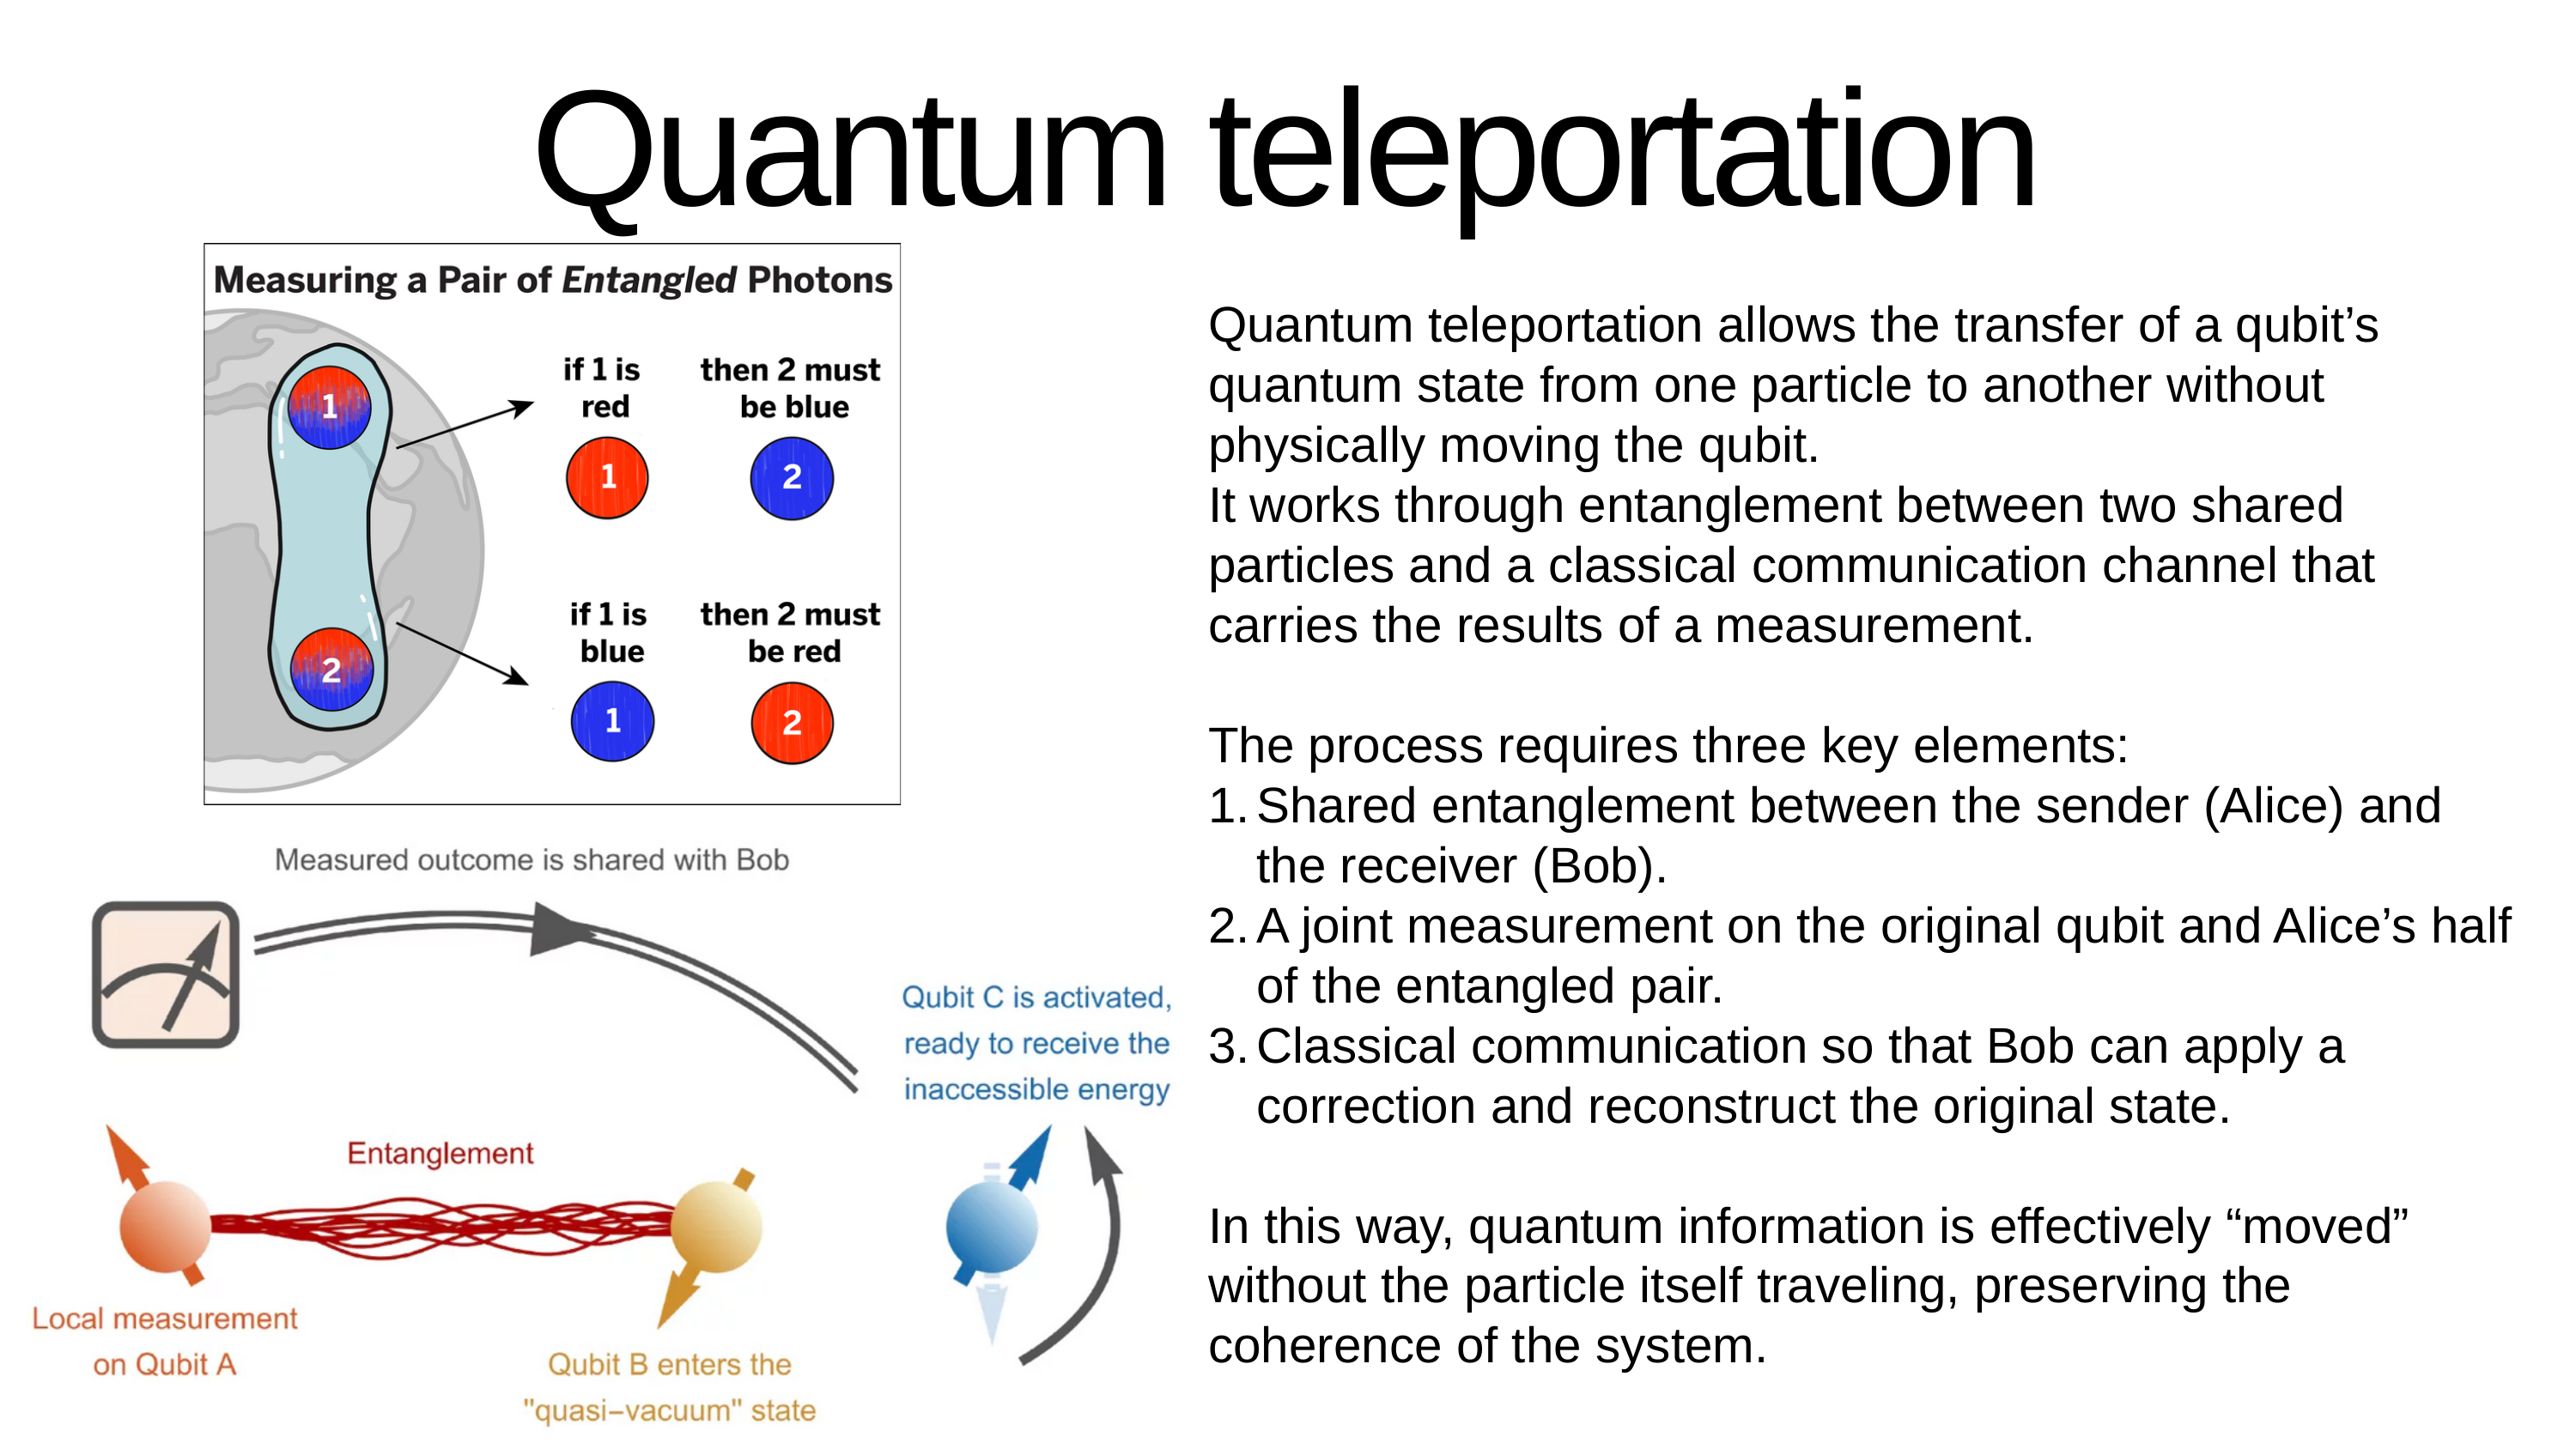

Quantum teleportation

Quantum teleportation allows the transfer of a qubit’s quantum state from one particle to another without physically moving the qubit.
It works through entanglement between two shared particles and a classical communication channel that carries the results of a measurement.
The process requires three key elements:
Shared entanglement between the sender (Alice) and the receiver (Bob).
A joint measurement on the original qubit and Alice’s half of the entangled pair.
Classical communication so that Bob can apply a correction and reconstruct the original state.
In this way, quantum information is effectively “moved” without the particle itself traveling, preserving the coherence of the system.